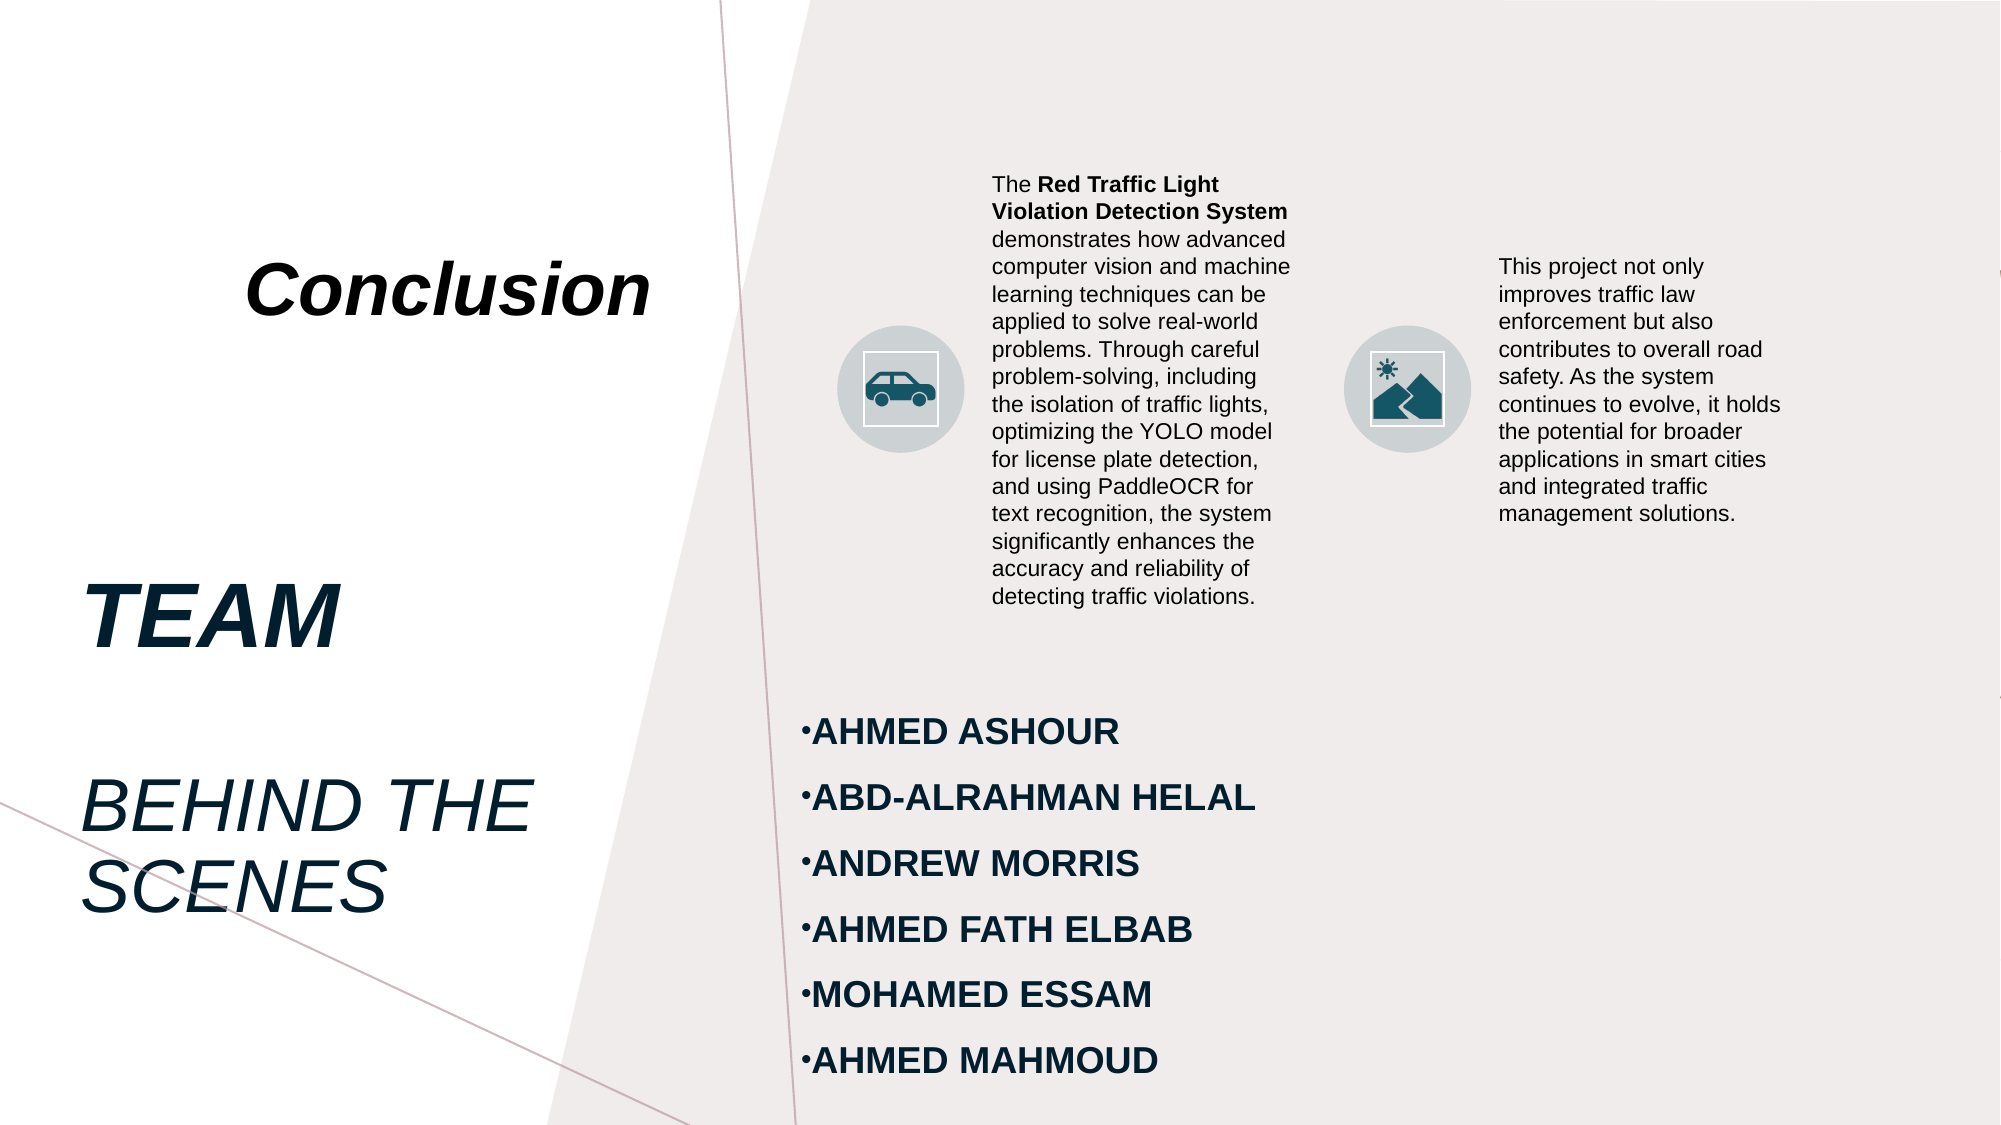

The Red Traffic Light Violation Detection System demonstrates how advanced computer vision and machine learning techniques can be applied to solve real-world problems. Through careful problem-solving, including the isolation of traffic lights, optimizing the YOLO model for license plate detection, and using PaddleOCR for text recognition, the system significantly enhances the accuracy and reliability of detecting traffic violations.
This project not only improves traffic law enforcement but also contributes to overall road safety. As the system continues to evolve, it holds the potential for broader applications in smart cities and integrated traffic management solutions.
Conclusion
# Team behind the scenes
Ahmed ashour
Abd-alrahman helal
Andrew morris
Ahmed fath elbab
Mohamed essam
Ahmed Mahmoud